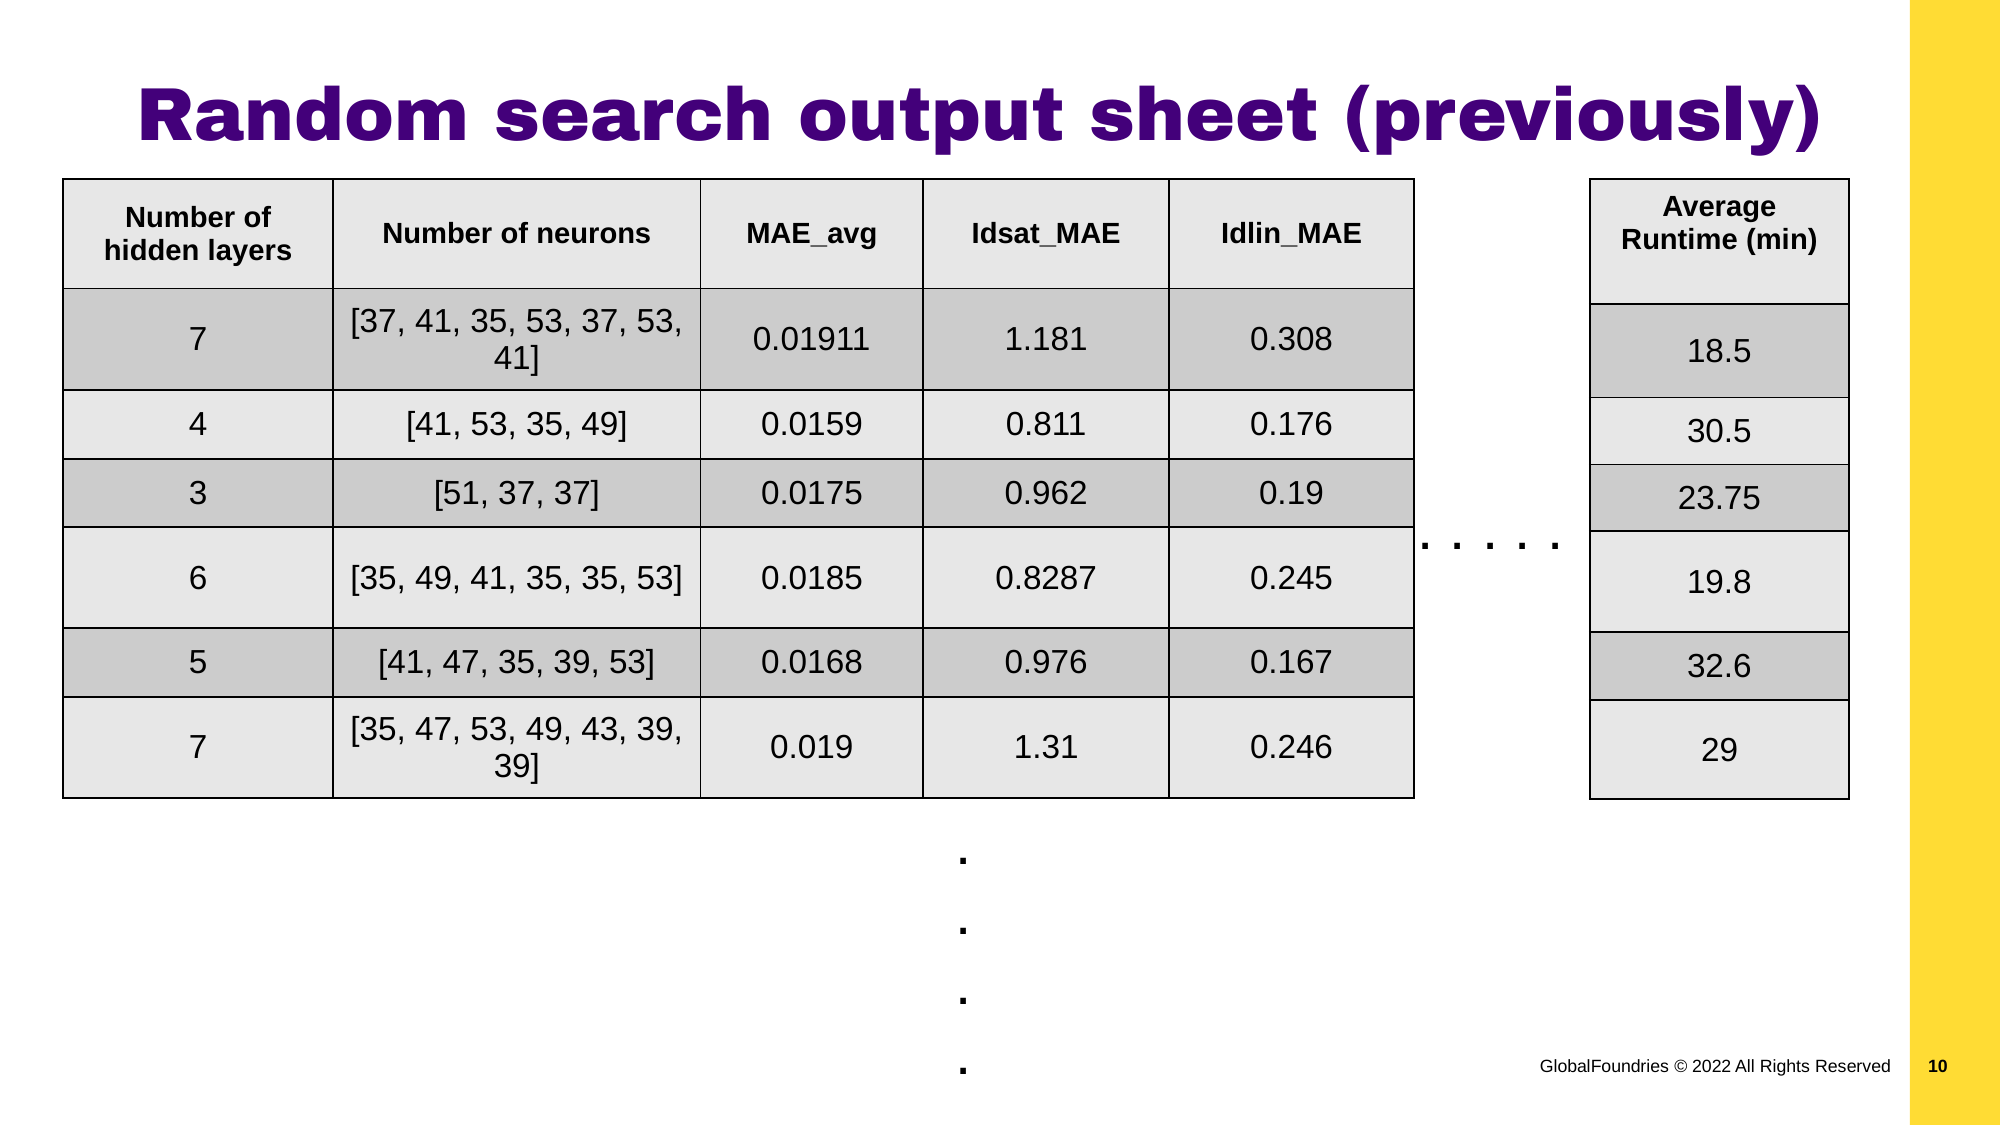

# Random search output sheet (previously)
| Number of hidden layers | Number of neurons | MAE\_avg | Idsat\_MAE | Idlin\_MAE |
| --- | --- | --- | --- | --- |
| 7 | [37, 41, 35, 53, 37, 53, 41] | 0.01911 | 1.181 | 0.308 |
| 4 | [41, 53, 35, 49] | 0.0159 | 0.811 | 0.176 |
| 3 | [51, 37, 37] | 0.0175 | 0.962 | 0.19 |
| 6 | [35, 49, 41, 35, 35, 53] | 0.0185 | 0.8287 | 0.245 |
| 5 | [41, 47, 35, 39, 53] | 0.0168 | 0.976 | 0.167 |
| 7 | [35, 47, 53, 49, 43, 39, 39] | 0.019 | 1.31 | 0.246 |
| Average Runtime (min) |
| --- |
| 18.5 |
| 30.5 |
| 23.75 |
| 19.8 |
| 32.6 |
| 29 |

 . . . . .
.
.
.
.
GlobalFoundries © 2022 All Rights Reserved
10